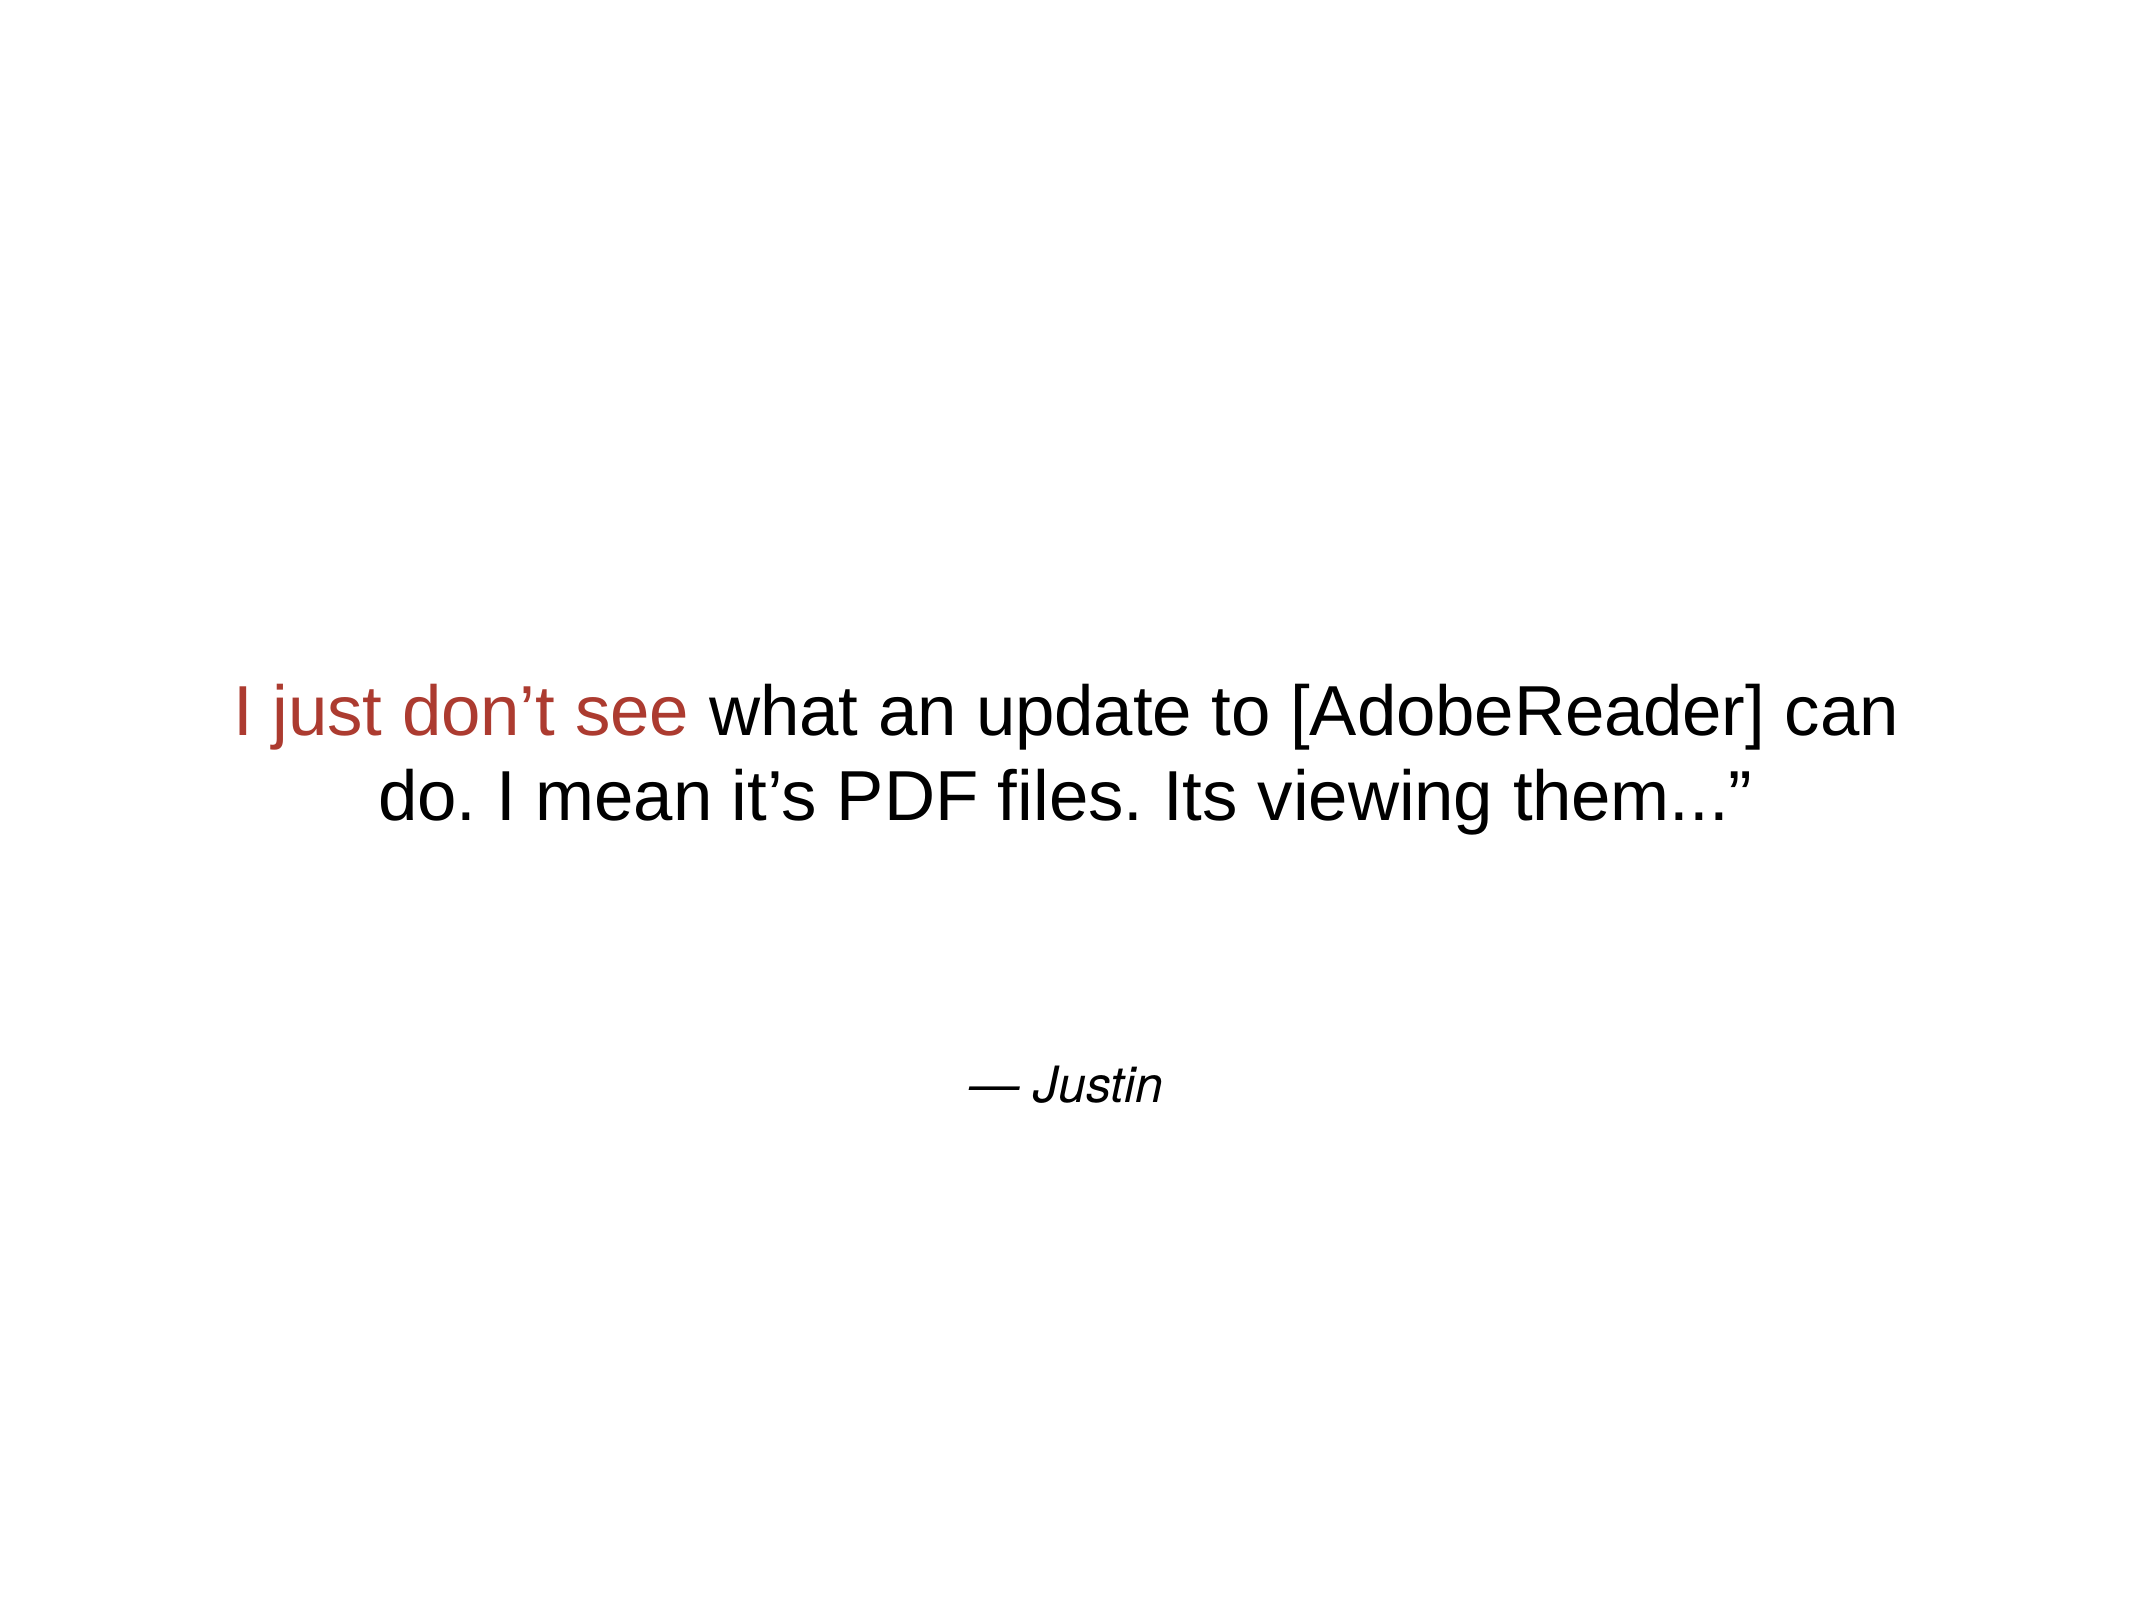

I just don’t see what an update to [AdobeReader] can do. I mean it’s PDF files. Its viewing them...”
— Justin